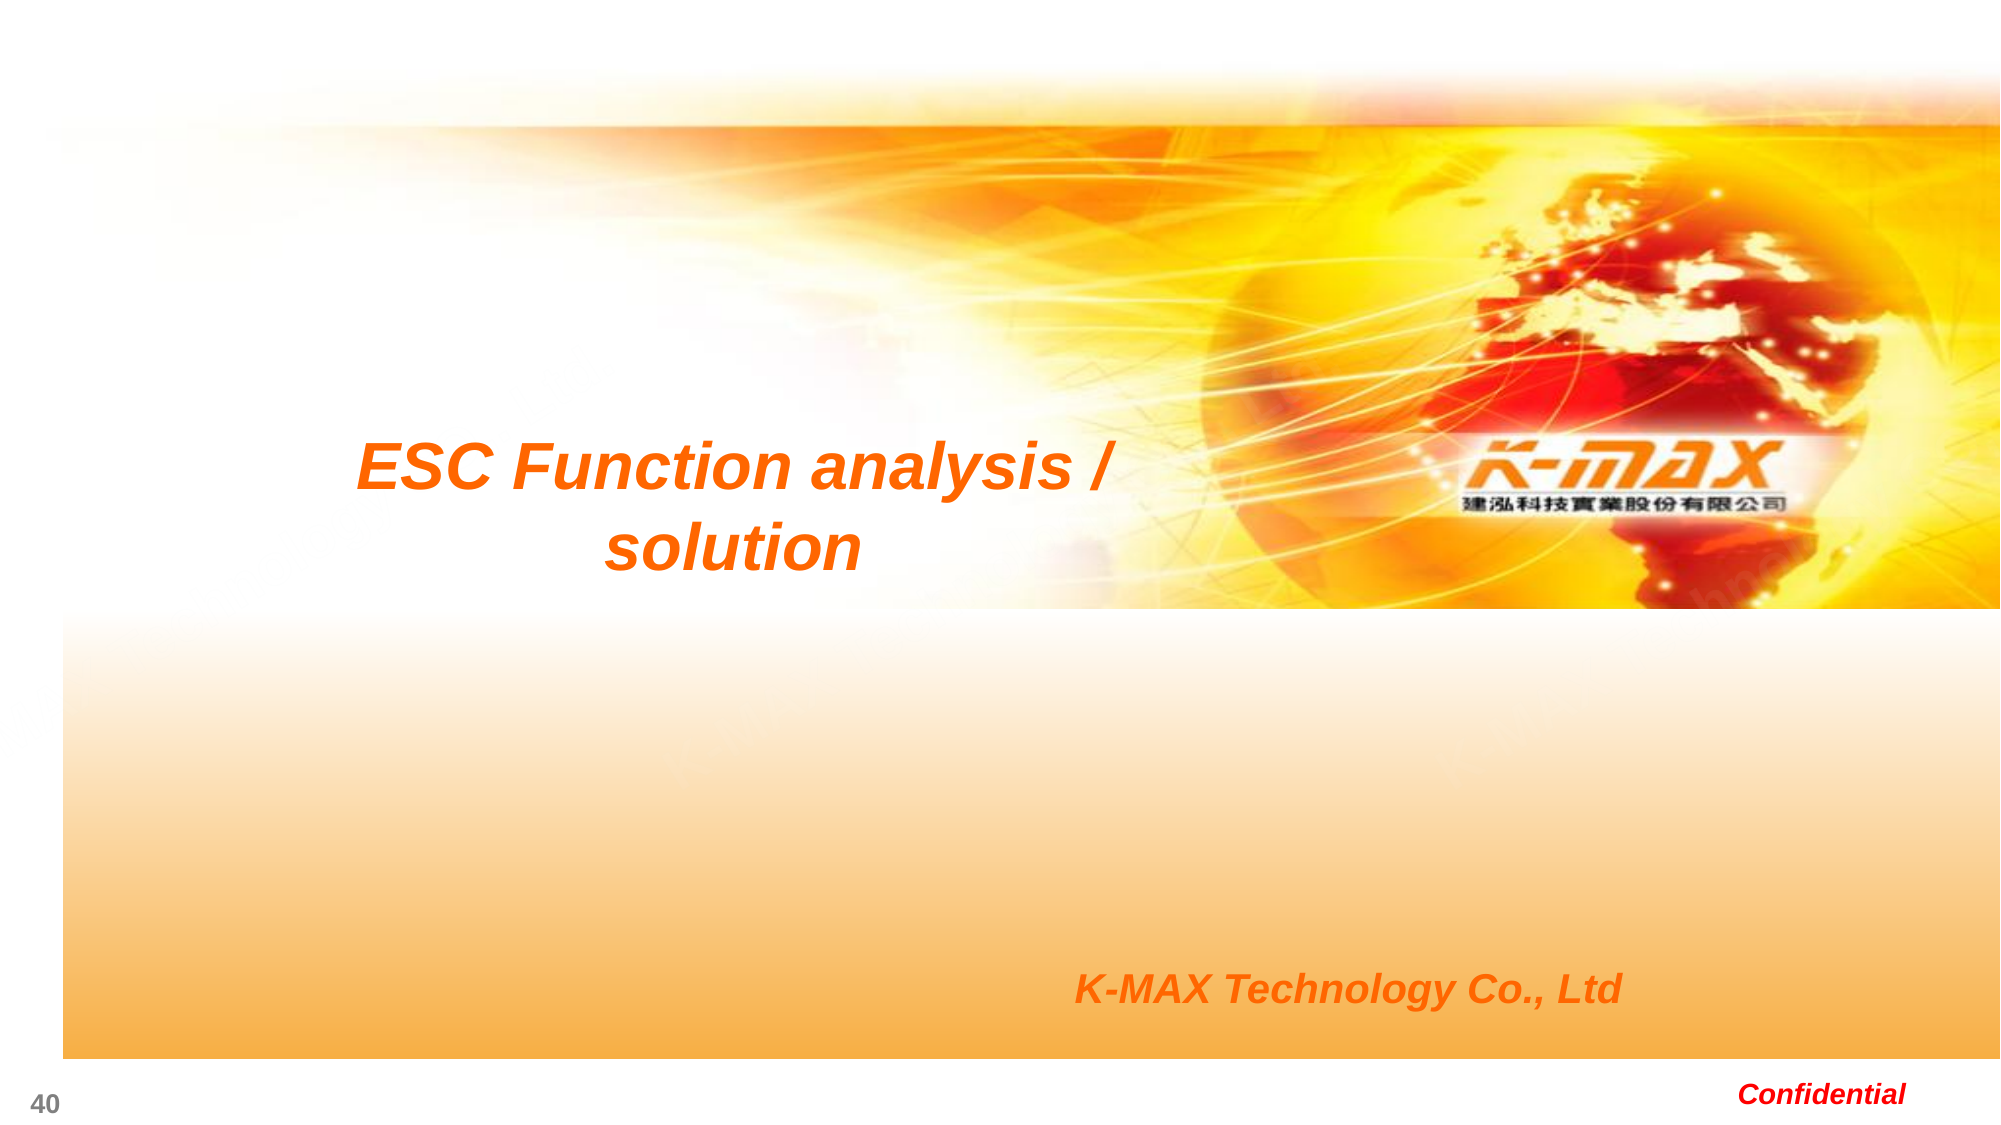

ESC Function analysis / solution
K-MAX Technology CO,. Ltd.
K-MAX Technology CO,. Ltd.
K-MAX Technology CO,. Ltd.

K-MAX Technology Co., Ltd